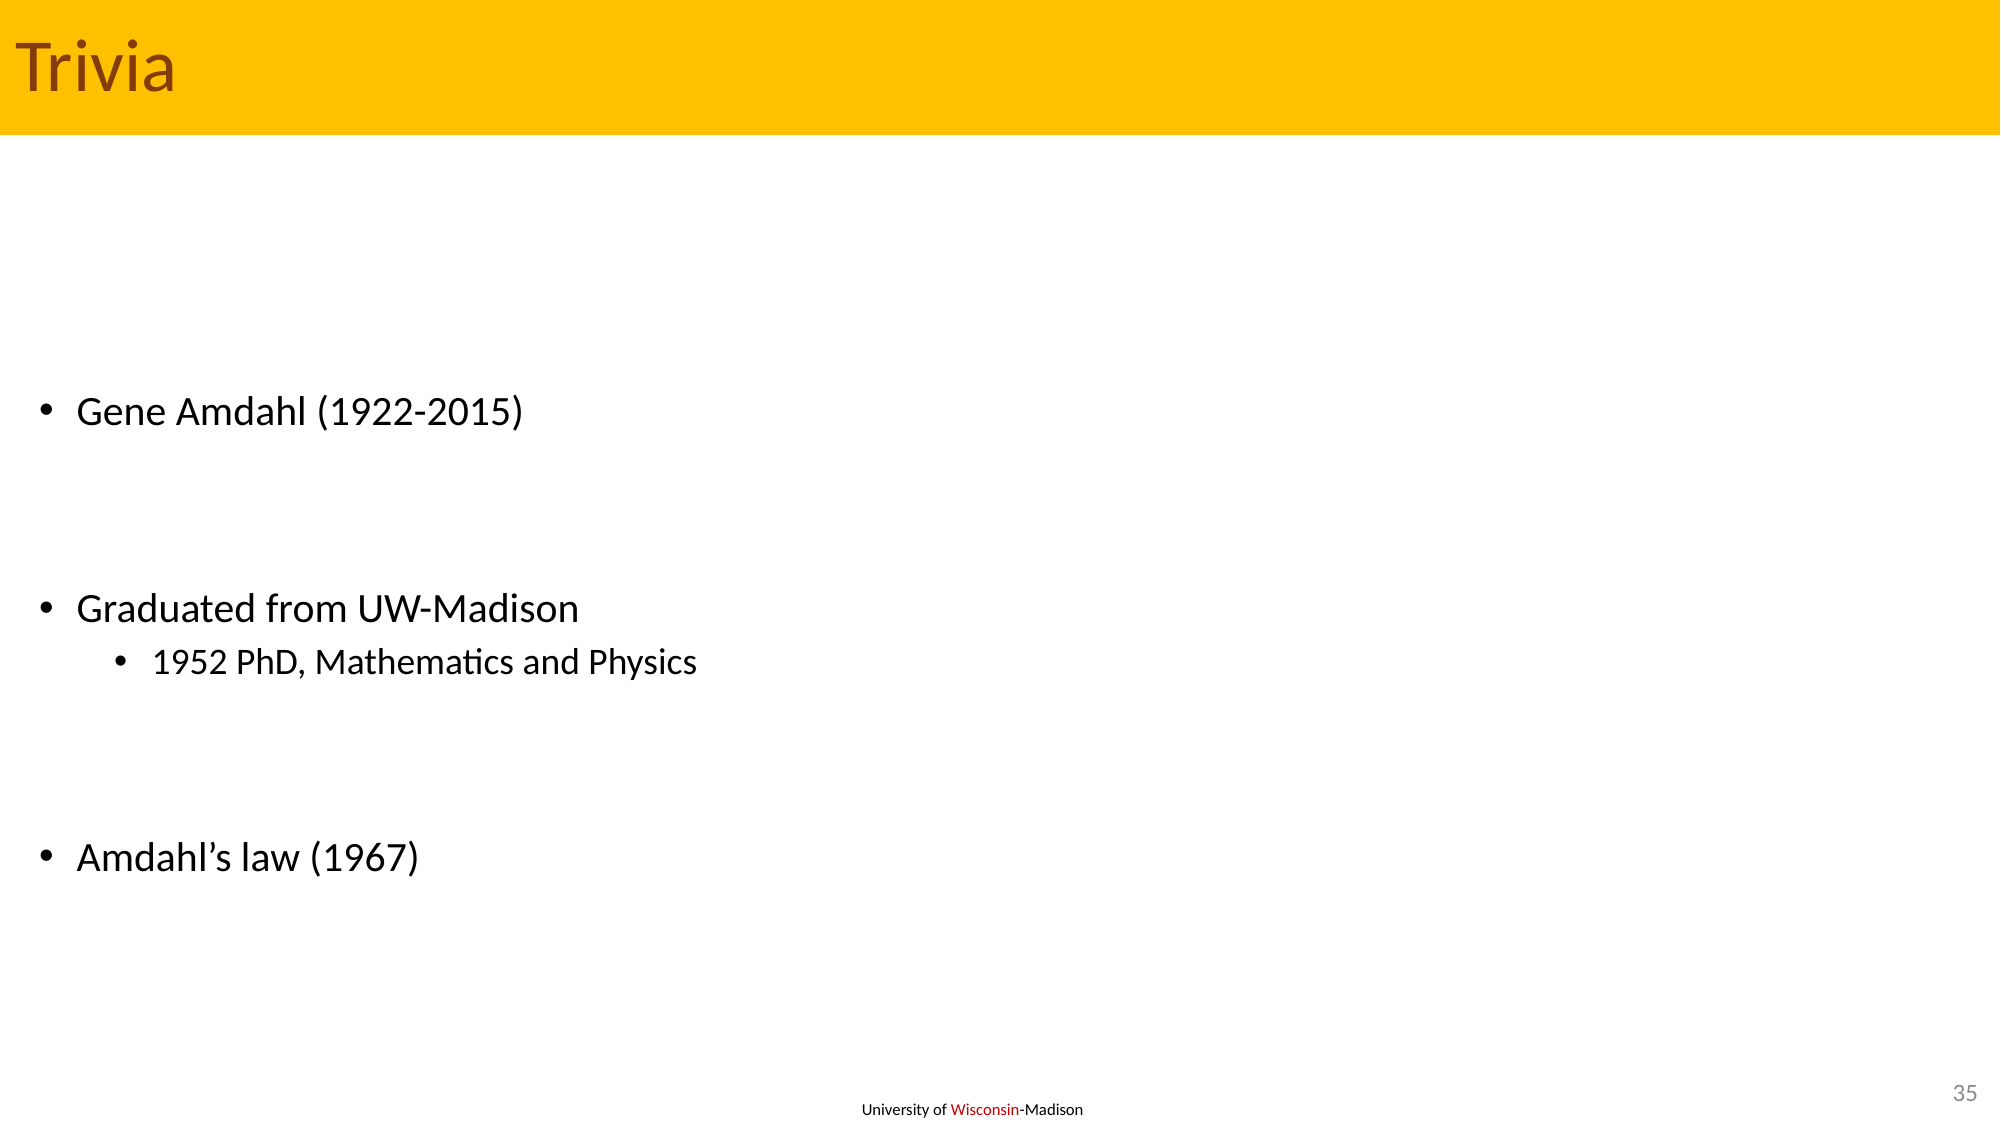

# Trivia

Gene Amdahl (1922-2015)

Graduated from UW-Madison
1952 PhD, Mathematics and Physics

Amdahl’s law (1967)

35